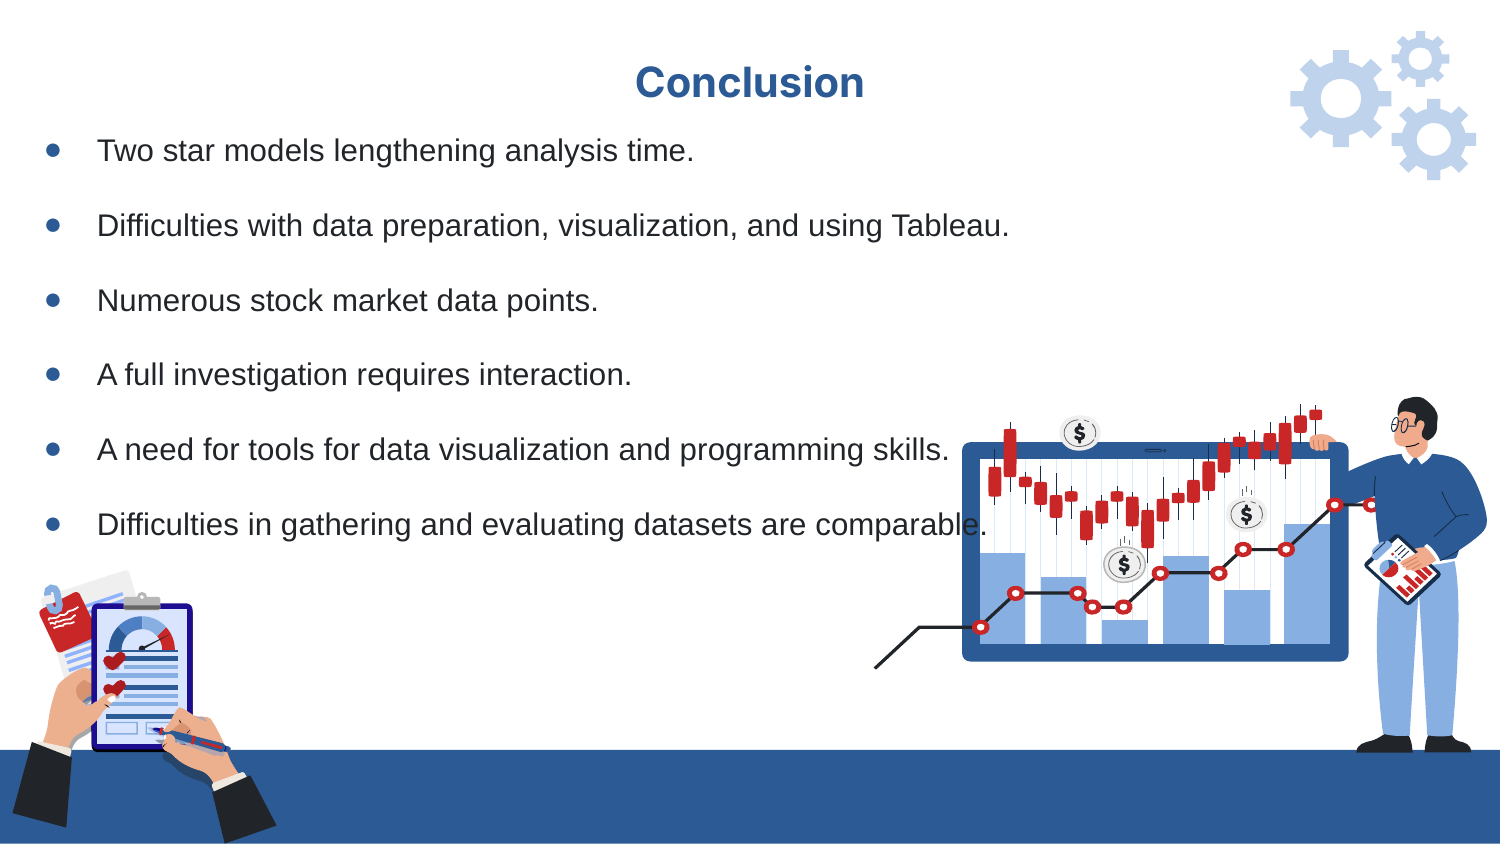

Conclusion
Two star models lengthening analysis time.
Difficulties with data preparation, visualization, and using Tableau.
Numerous stock market data points.
A full investigation requires interaction.
A need for tools for data visualization and programming skills.
Difficulties in gathering and evaluating datasets are comparable.